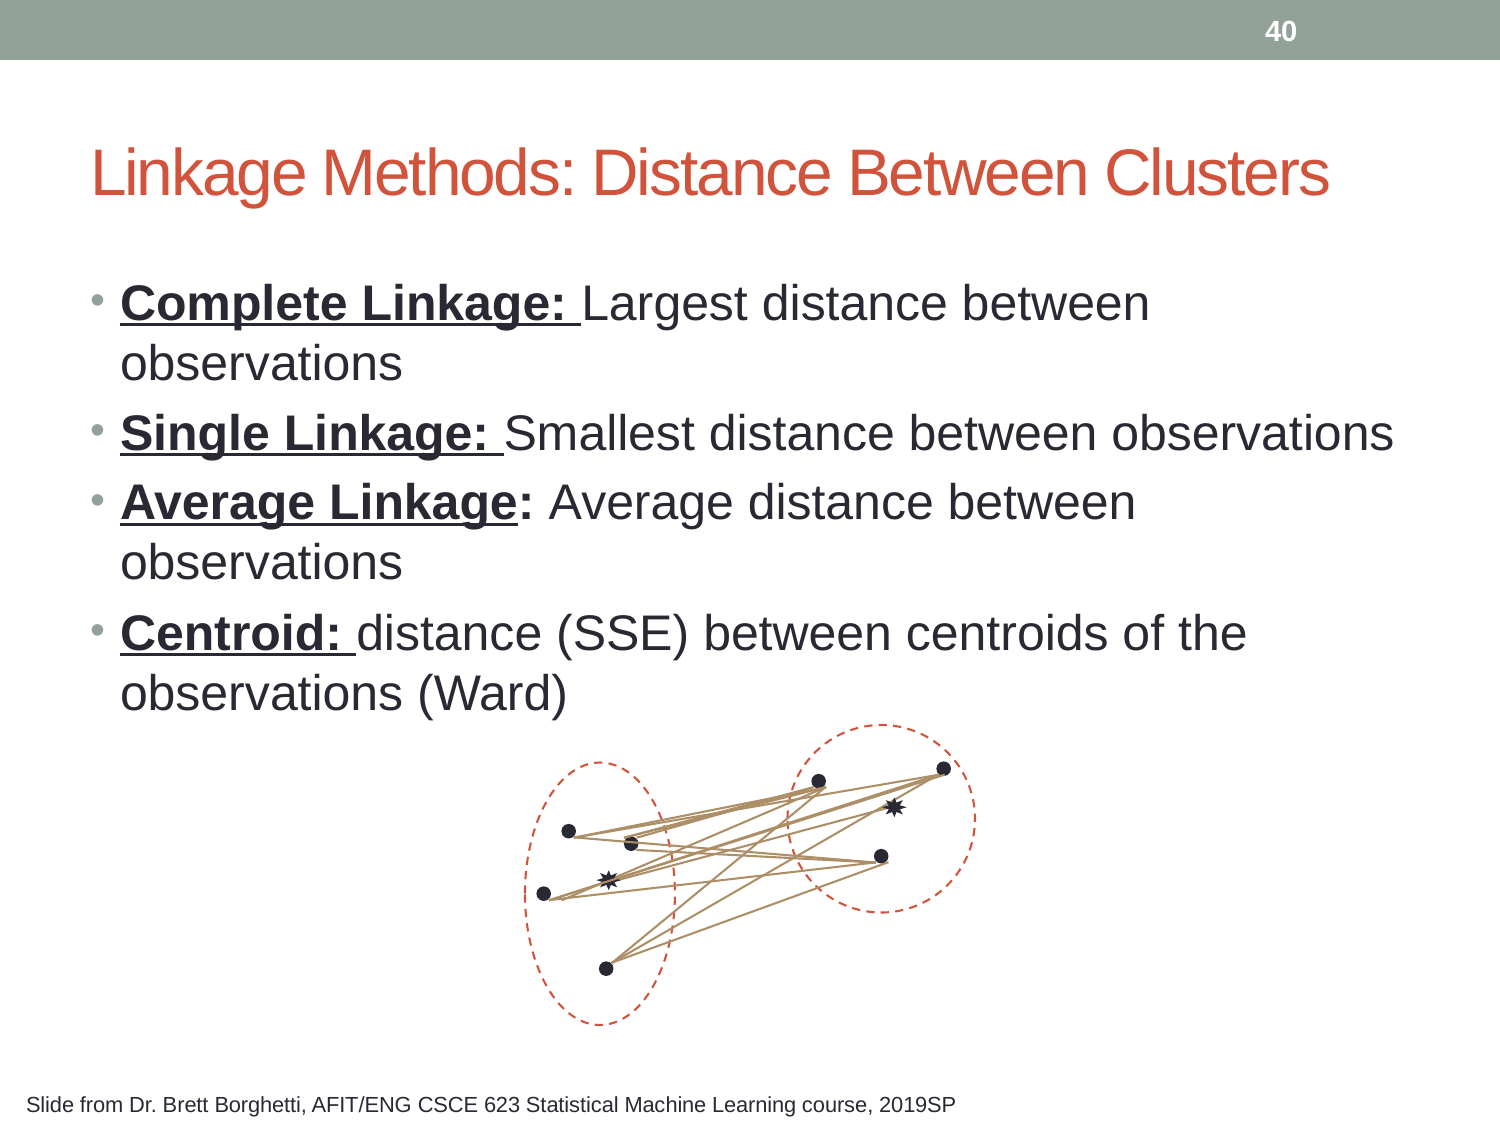

40
# Linkage Methods: Distance Between Clusters
Complete Linkage: Largest distance between observations
Single Linkage: Smallest distance between observations
Average Linkage: Average distance between observations
Centroid: distance (SSE) between centroids of the observations (Ward)

Slide from Dr. Brett Borghetti, AFIT/ENG CSCE 623 Statistical Machine Learning course, 2019SP